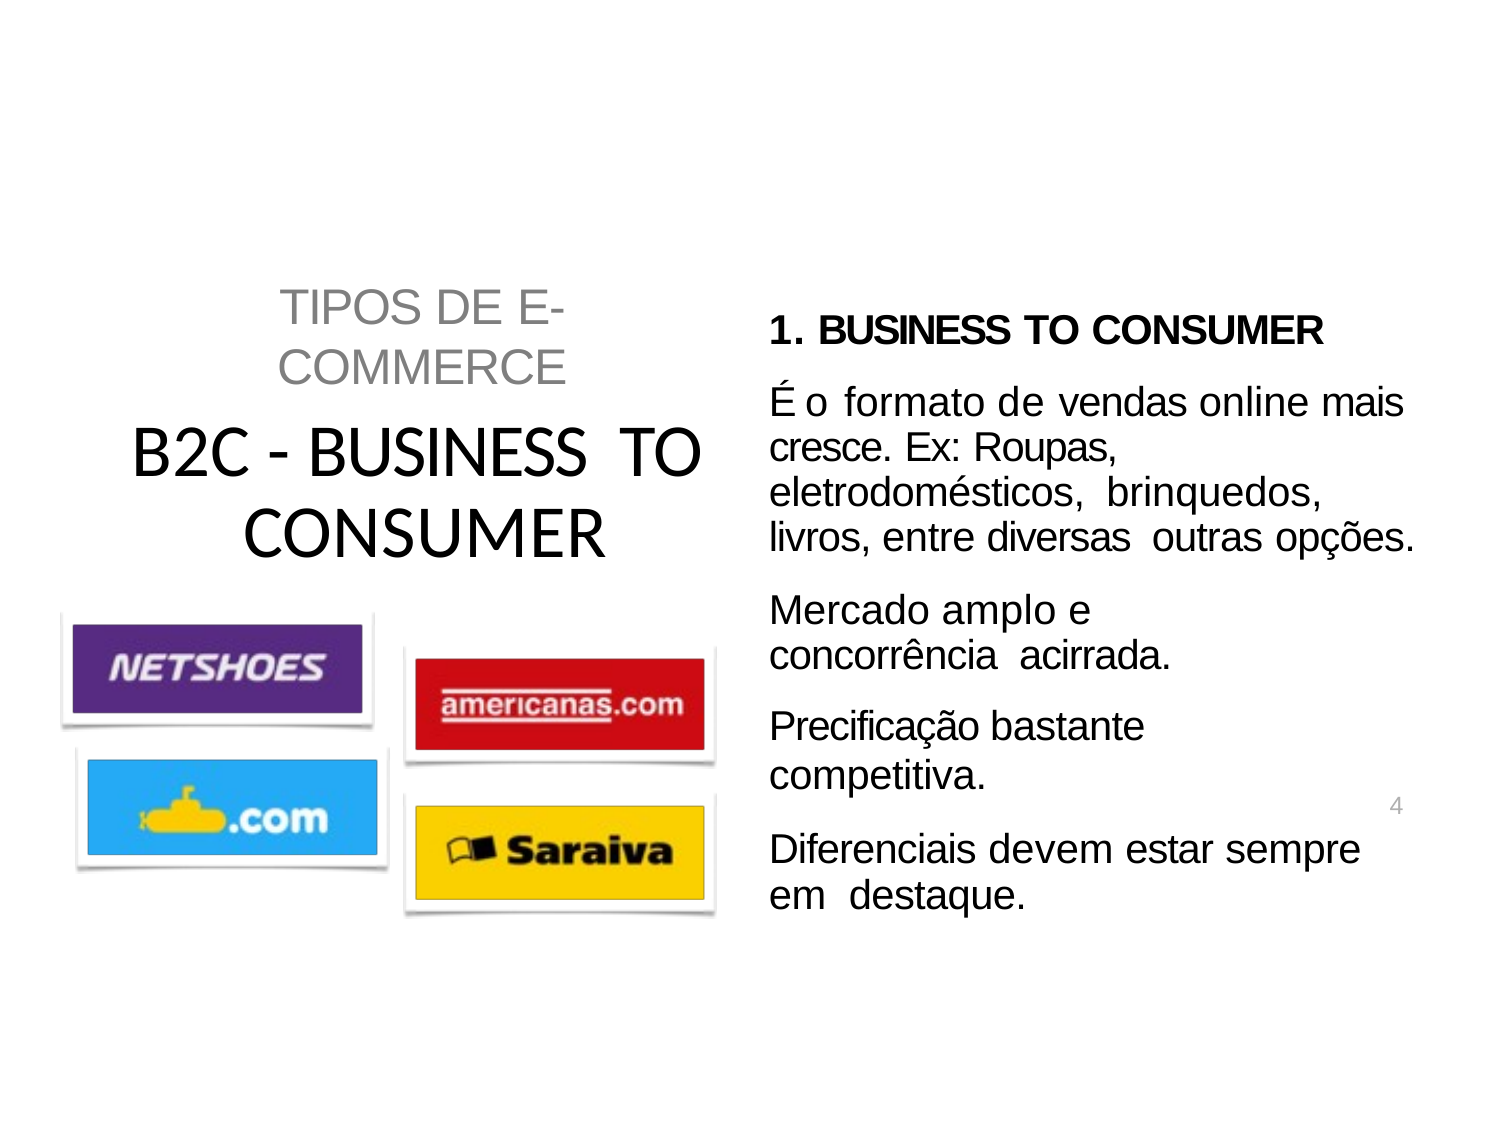

1. BUSINESS TO CONSUMER
É o formato de vendas online mais  cresce. Ex: Roupas, eletrodomésticos,  brinquedos, livros, entre diversas  outras opções.
Mercado amplo e concorrência  acirrada.
Precificação bastante competitiva.
Diferenciais devem estar sempre em  destaque.
# TIPOS DE E-COMMERCE
B2C - BUSINESS  TO CONSUMER

4